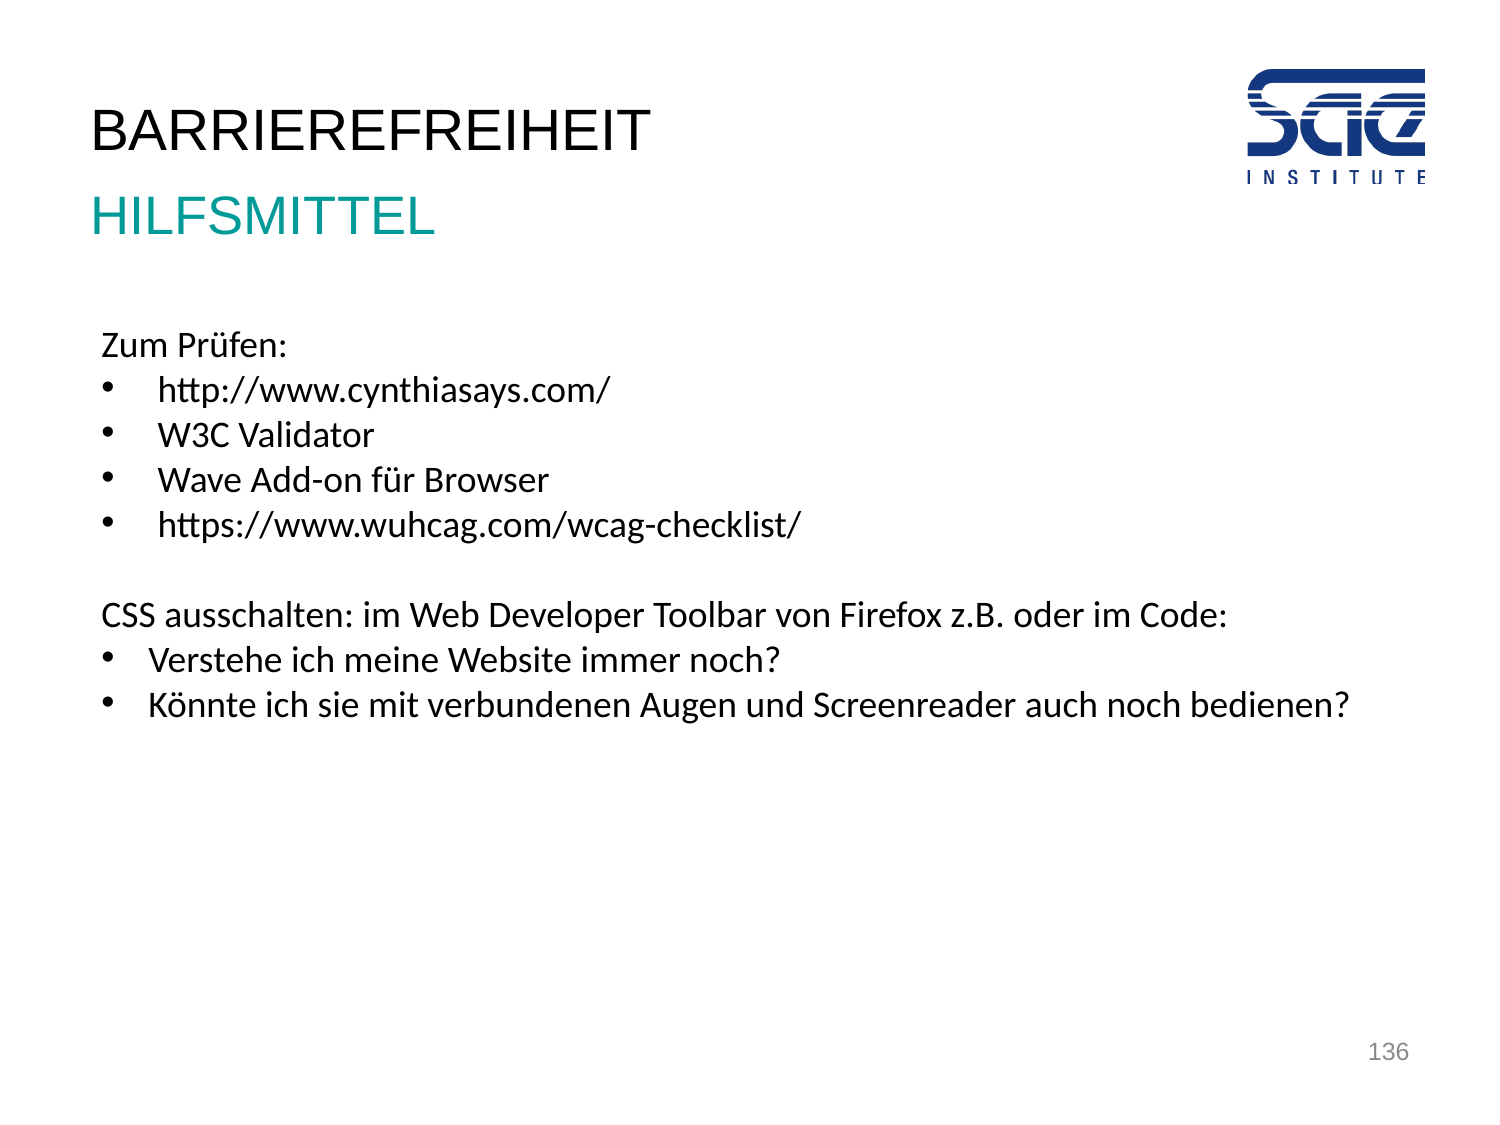

# BARRIEREFREIHEIT
HILFSMITTEL
Zum Prüfen:
http://www.cynthiasays.com/
W3C Validator
Wave Add-on für Browser
https://www.wuhcag.com/wcag-checklist/

CSS ausschalten: im Web Developer Toolbar von Firefox z.B. oder im Code:
Verstehe ich meine Website immer noch?
Könnte ich sie mit verbundenen Augen und Screenreader auch noch bedienen?
136